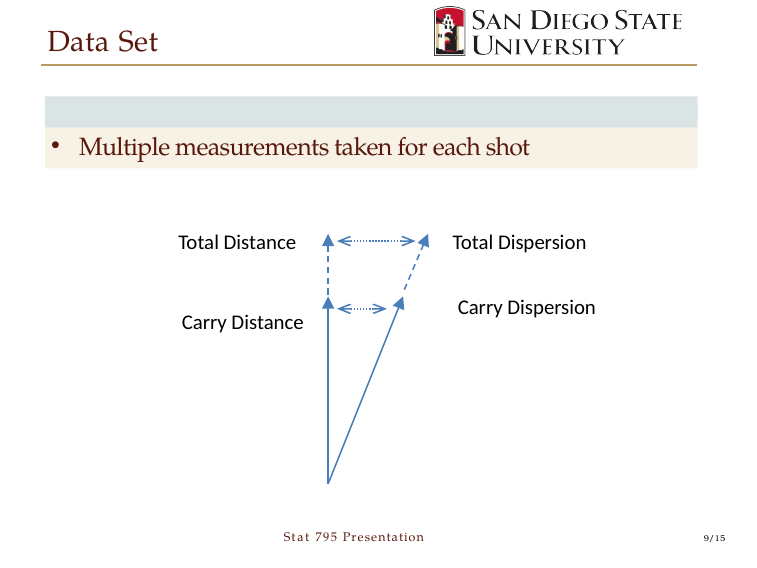

# Data Set

Multiple measurements taken for each shot

Total Dispersion
Total Distance
Carry Dispersion
Carry Distance
Stat 795 Presentation
9/15